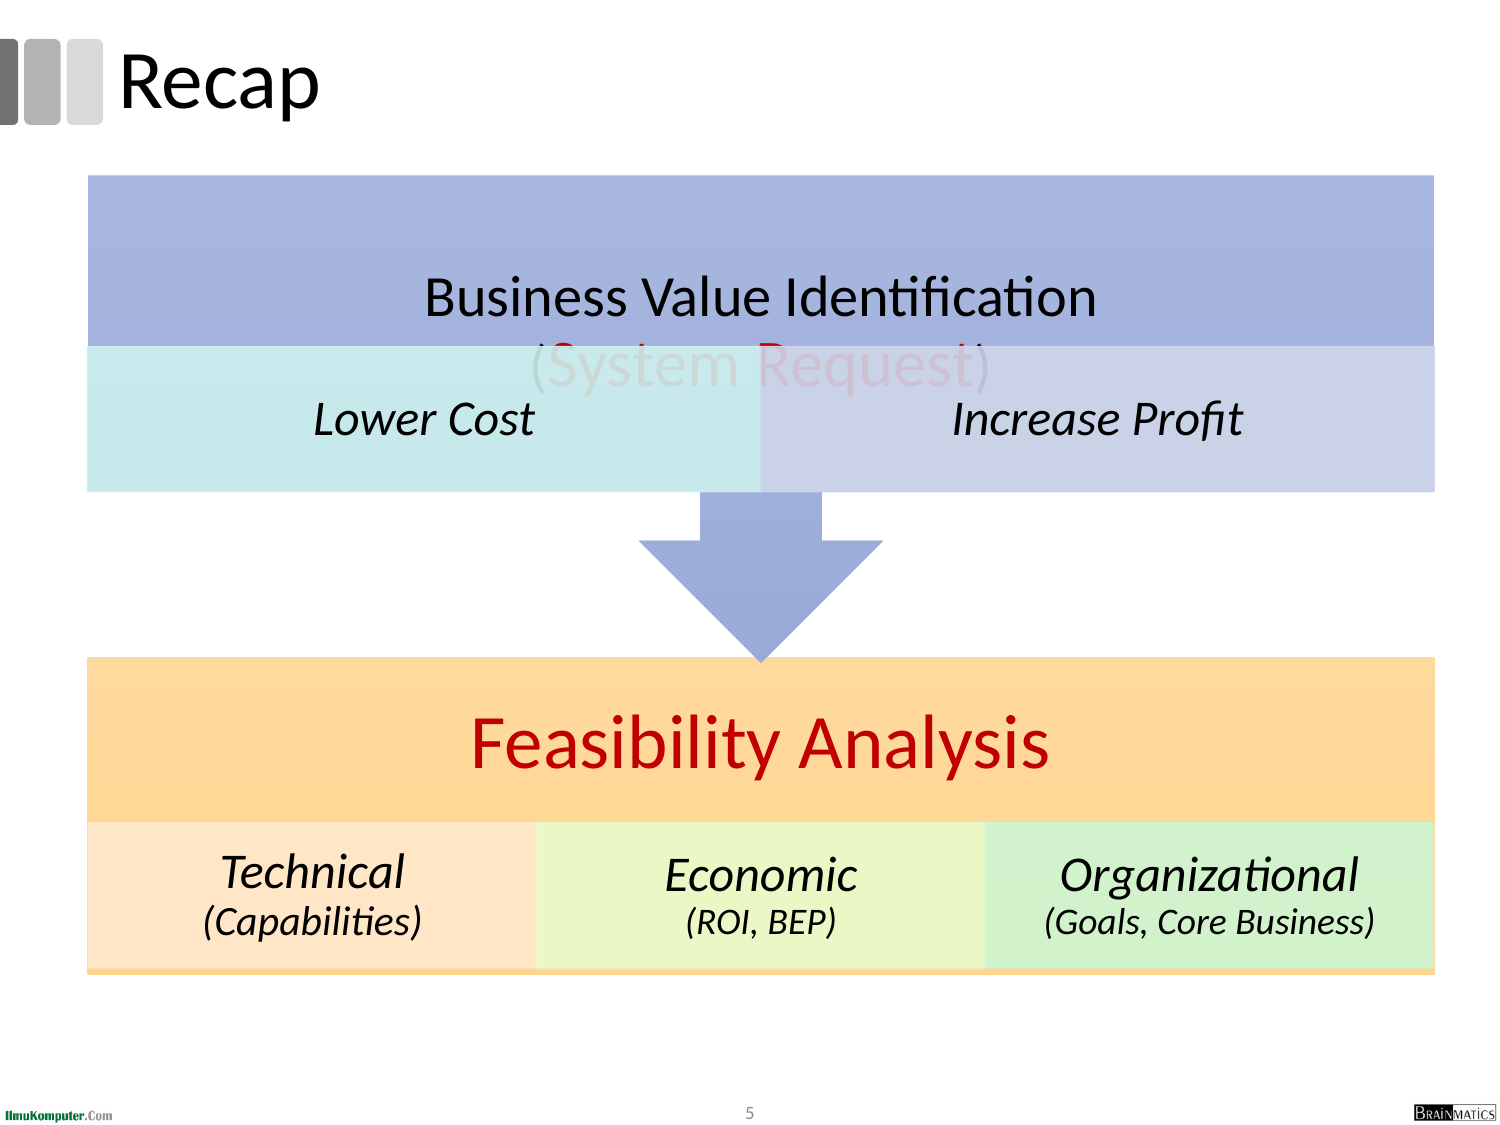

# Recap
Feasibility Analysis
Technical (Capabilities)
Economic
(ROI, BEP)
Organizational
(Goals, Core Business)
Business Value Identification
(System Request)
Lower Cost
Increase Profit

5